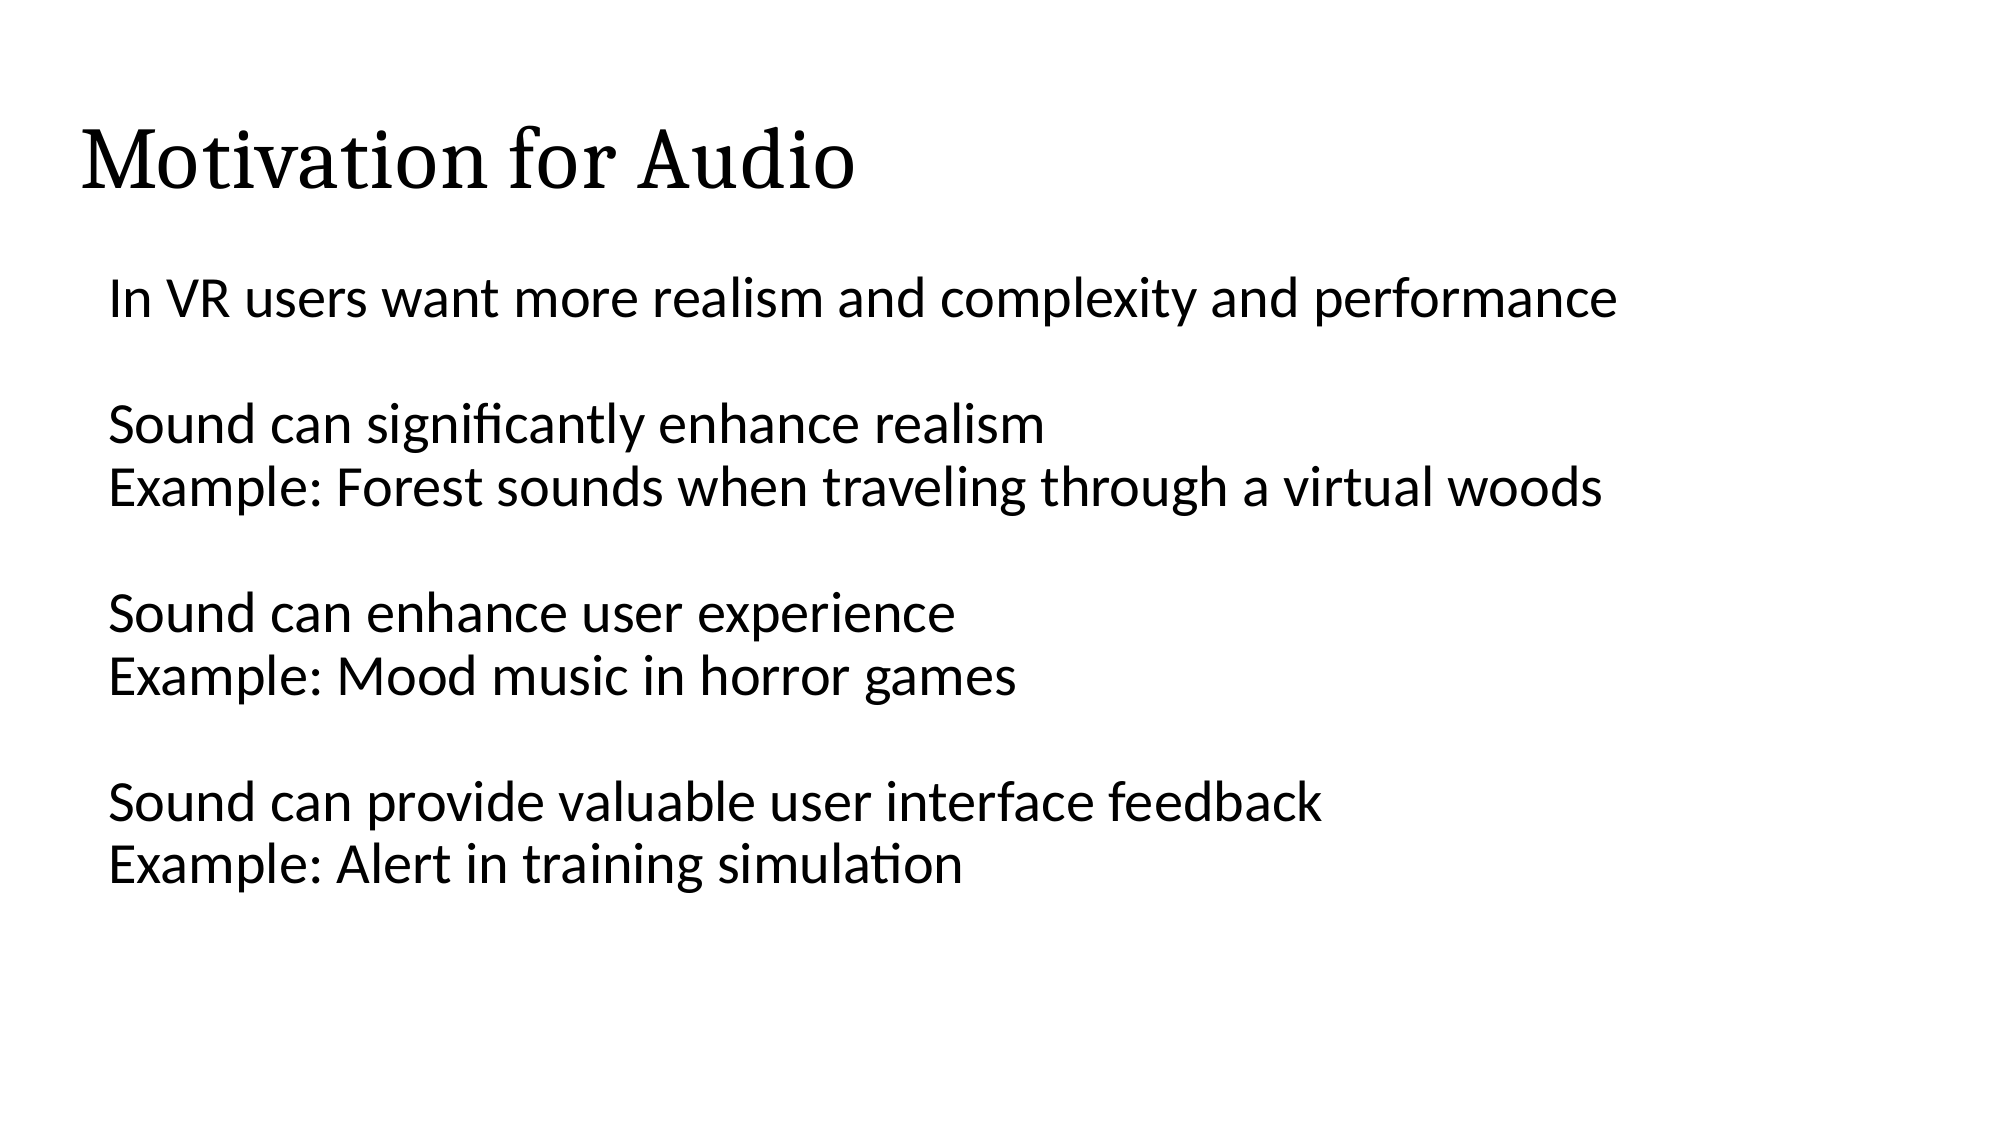

# Motivation for Audio
In VR users want more realism and complexity and performance

Sound can significantly enhance realism
Example: Forest sounds when traveling through a virtual woods

Sound can enhance user experience
Example: Mood music in horror games
Sound can provide valuable user interface feedback
Example: Alert in training simulation